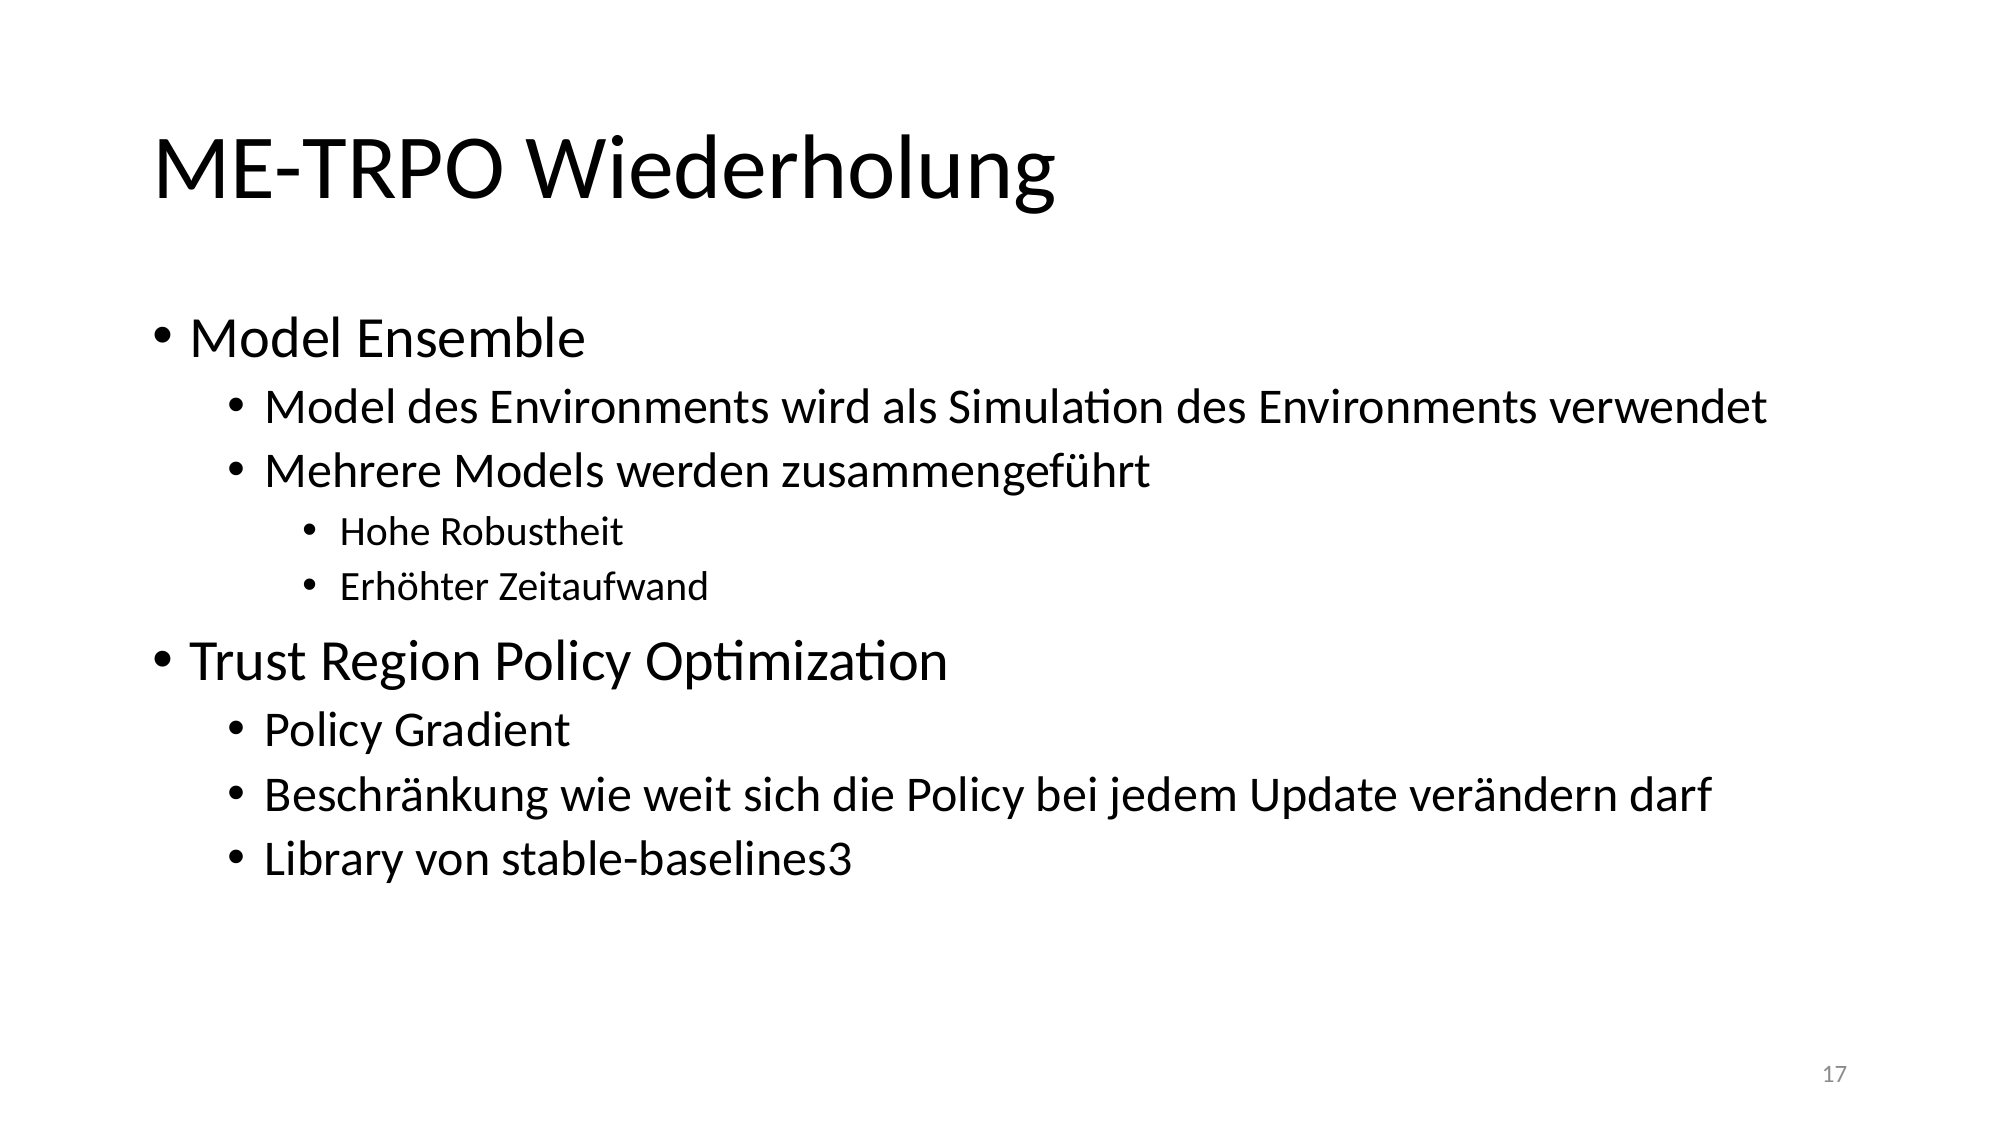

# ME-TRPO Wiederholung
Model Ensemble
Model des Environments wird als Simulation des Environments verwendet
Mehrere Models werden zusammengeführt
Hohe Robustheit
Erhöhter Zeitaufwand
Trust Region Policy Optimization
Policy Gradient
Beschränkung wie weit sich die Policy bei jedem Update verändern darf
Library von stable-baselines3
17